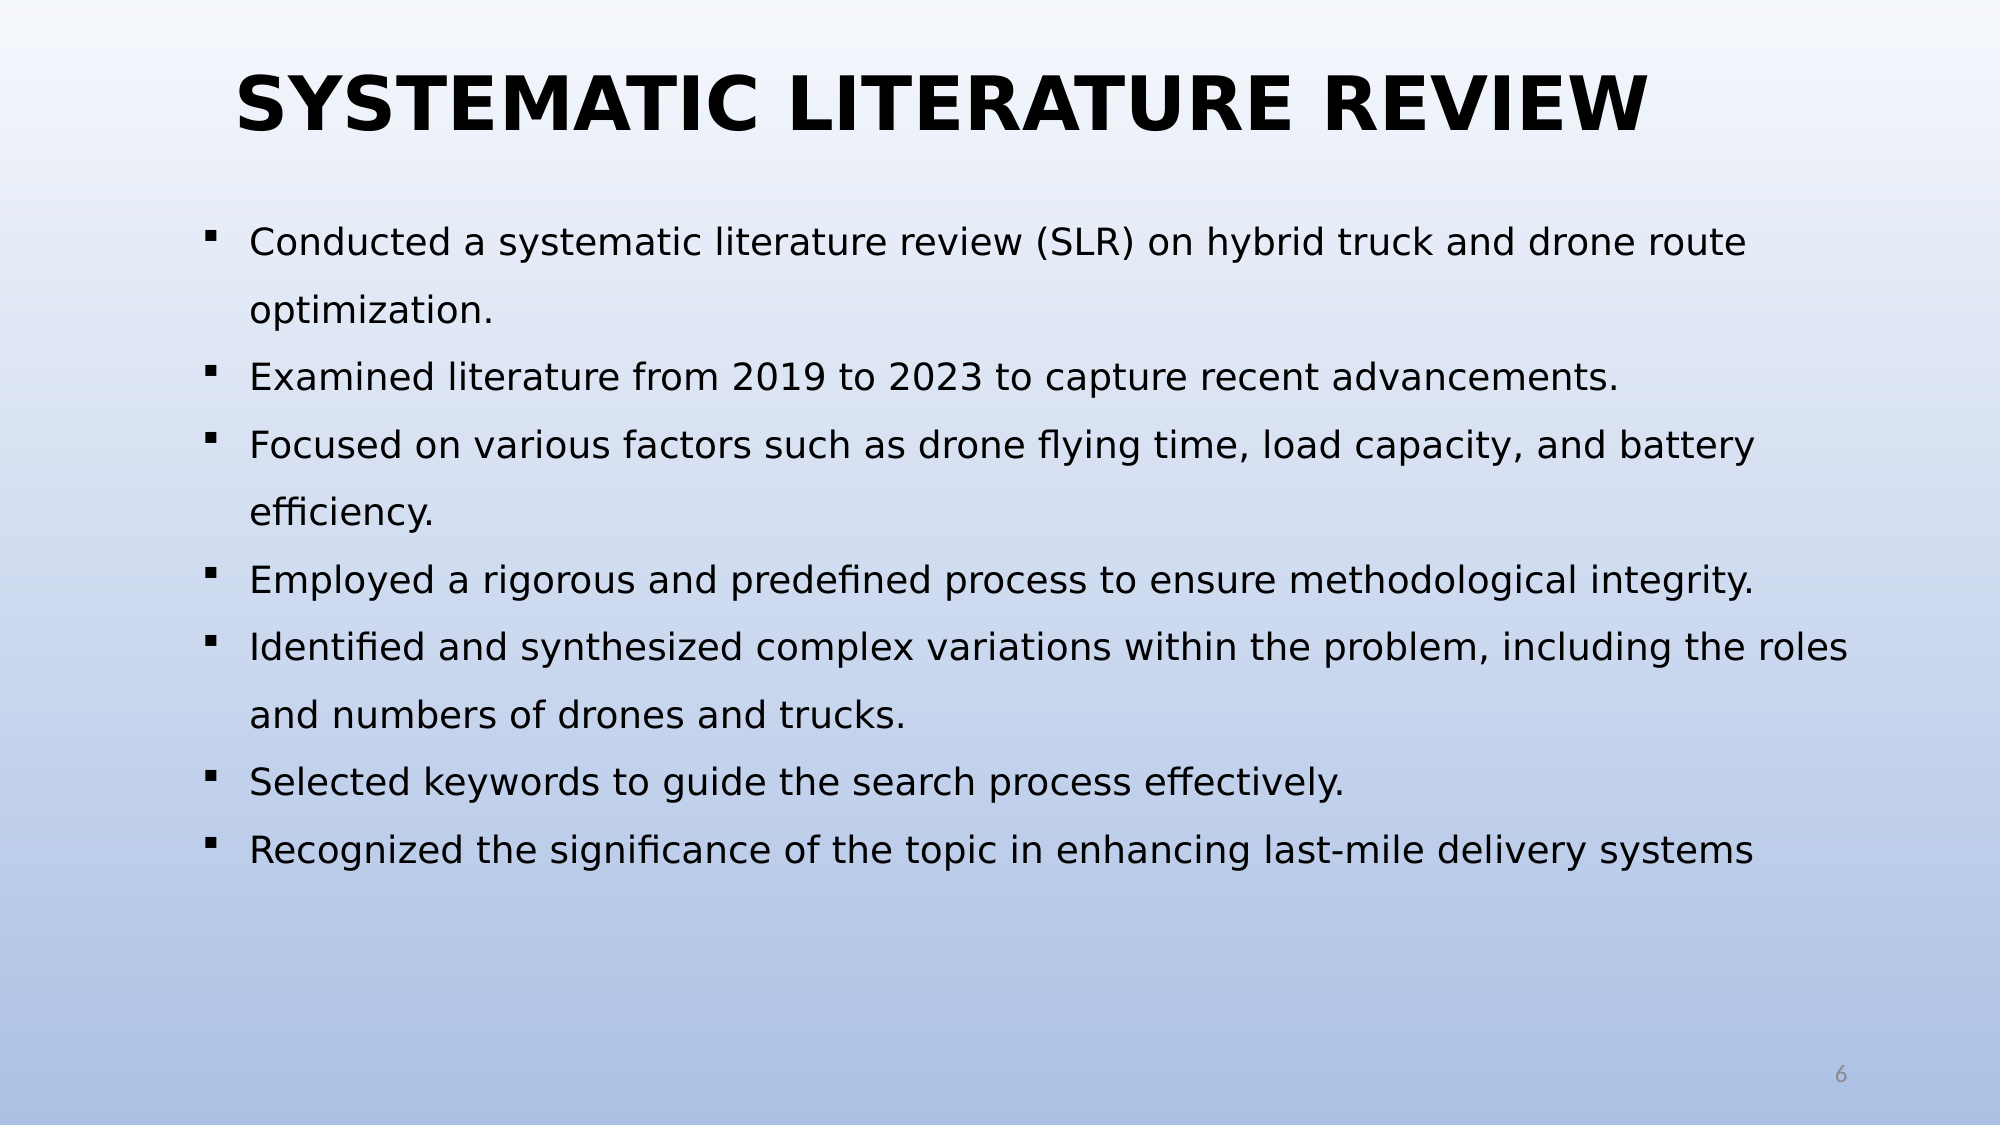

# SYSTEMATIC LITERATURE REVIEW
Conducted a systematic literature review (SLR) on hybrid truck and drone route optimization.
Examined literature from 2019 to 2023 to capture recent advancements.
Focused on various factors such as drone flying time, load capacity, and battery efficiency.
Employed a rigorous and predefined process to ensure methodological integrity.
Identified and synthesized complex variations within the problem, including the roles and numbers of drones and trucks.
Selected keywords to guide the search process effectively.
Recognized the significance of the topic in enhancing last-mile delivery systems

6